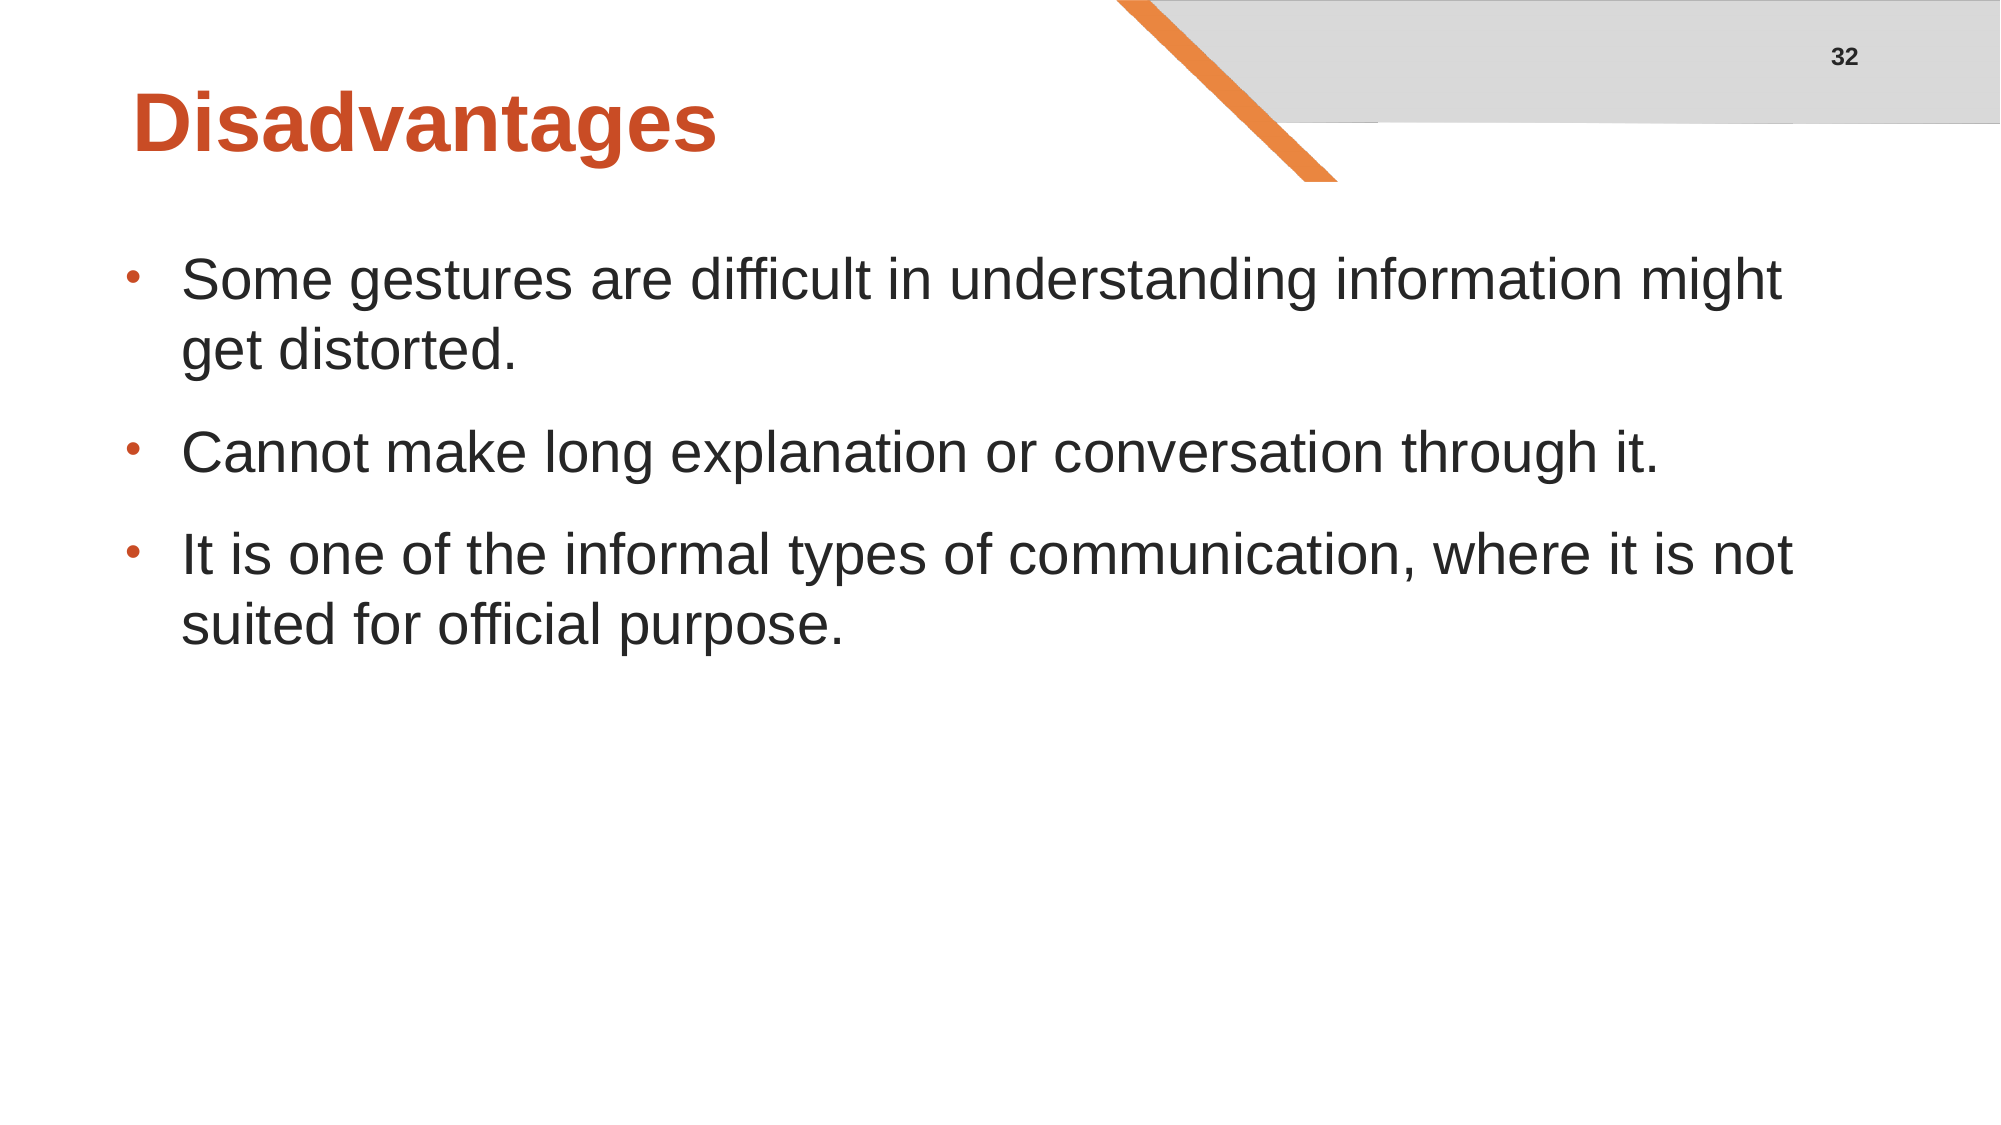

32
# Disadvantages
Some gestures are difficult in understanding information might get distorted.
Cannot make long explanation or conversation through it.
It is one of the informal types of communication, where it is not suited for official purpose.